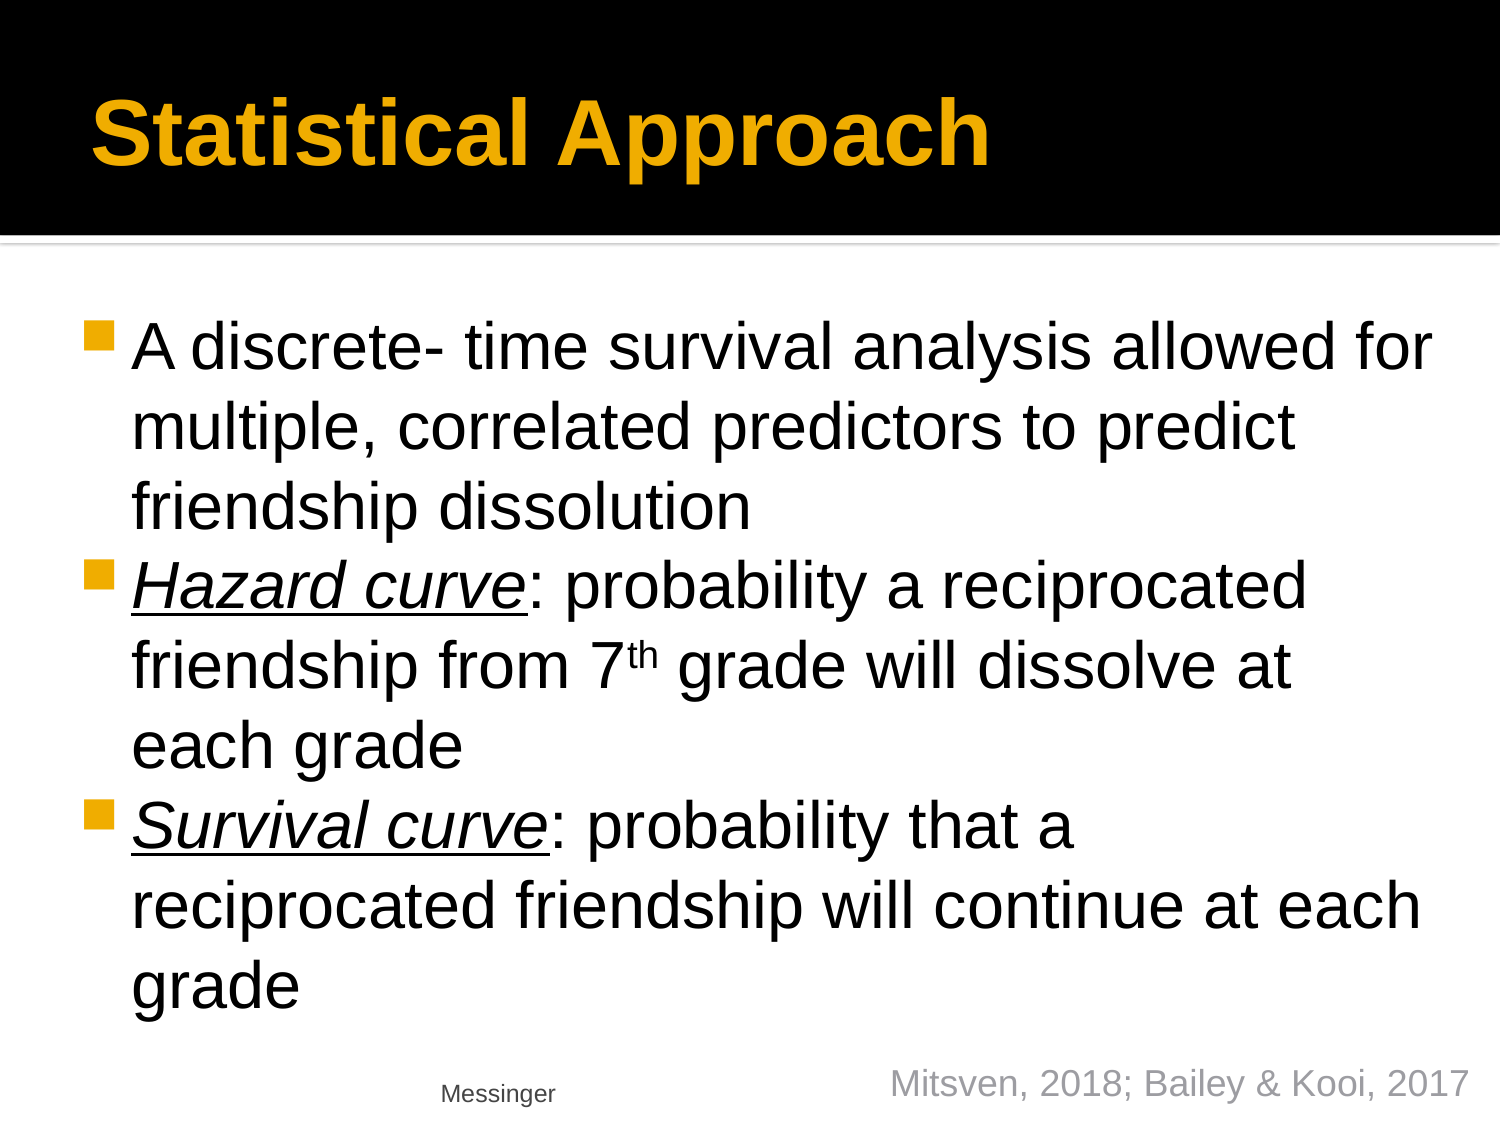

# Statistical Approach
A discrete- time survival analysis allowed for multiple, correlated predictors to predict friendship dissolution
Hazard curve: probability a reciprocated  friendship from 7th grade will dissolve at each grade
Survival curve: probability that a reciprocated friendship will continue at each grade
Mitsven, 2018; Bailey & Kooi, 2017
Messinger